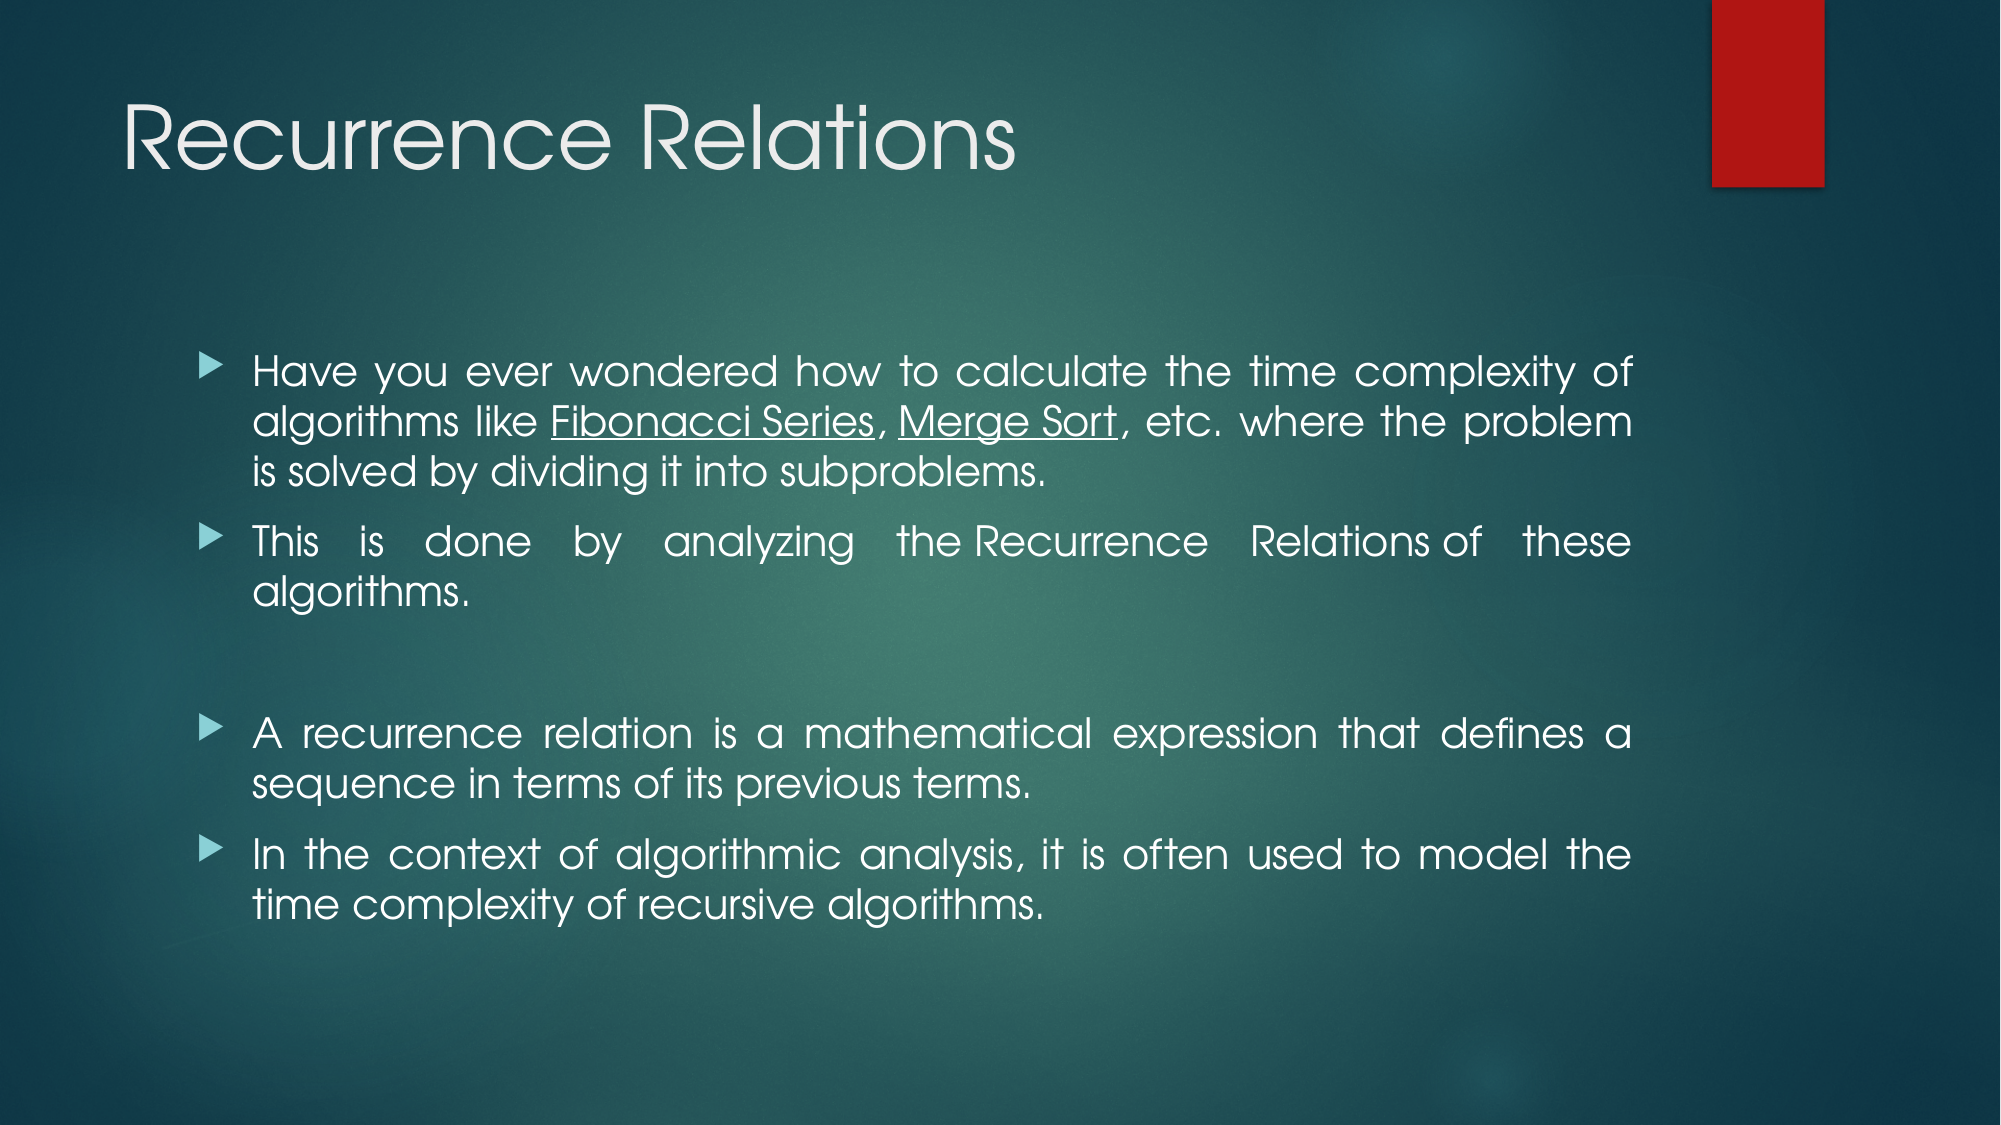

# Recurrence Relations
Have you ever wondered how to calculate the time complexity of algorithms like Fibonacci Series, Merge Sort, etc. where the problem is solved by dividing it into subproblems.
This is done by analyzing the Recurrence Relations of these algorithms.

A recurrence relation is a mathematical expression that defines a sequence in terms of its previous terms.
In the context of algorithmic analysis, it is often used to model the time complexity of recursive algorithms.